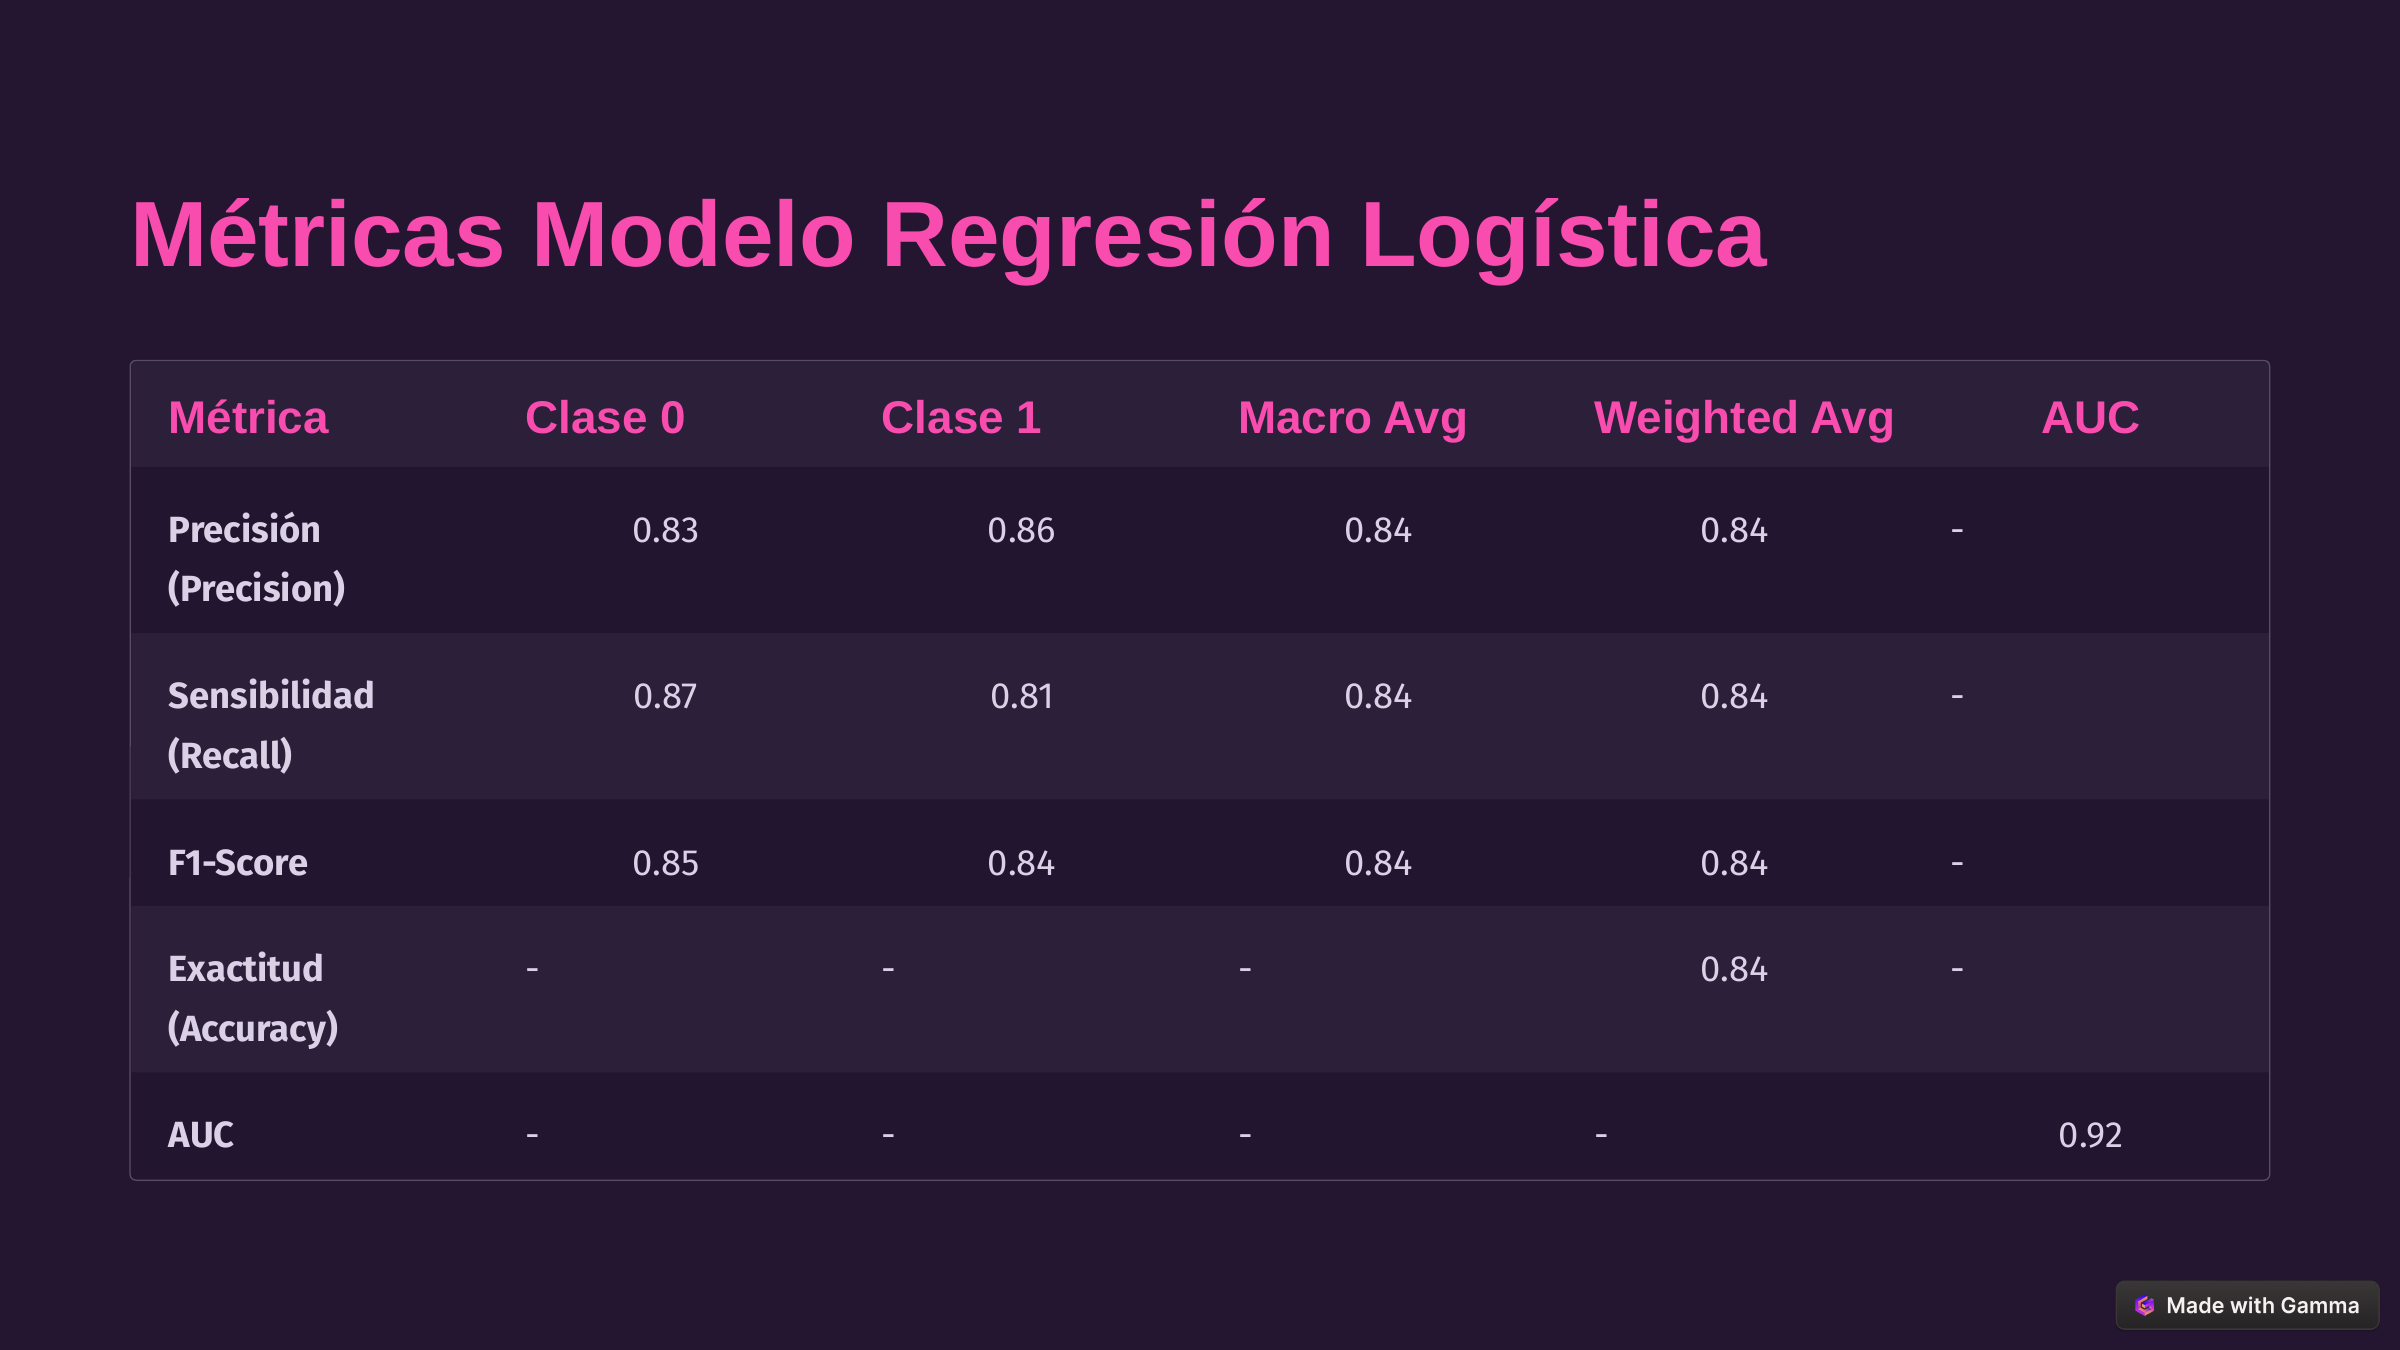

Métricas Modelo Regresión Logística

Métrica
Clase 0
Clase 1
Macro Avg
Weighted Avg
AUC

Precisión (Precision)
0.83
0.86
0.84
0.84
-

Sensibilidad (Recall)
0.87
0.81
0.84
0.84
-

F1-Score
0.85
0.84
0.84
0.84
-

Exactitud (Accuracy)
-
-
-
0.84
-

AUC
-
-
-
-
0.92